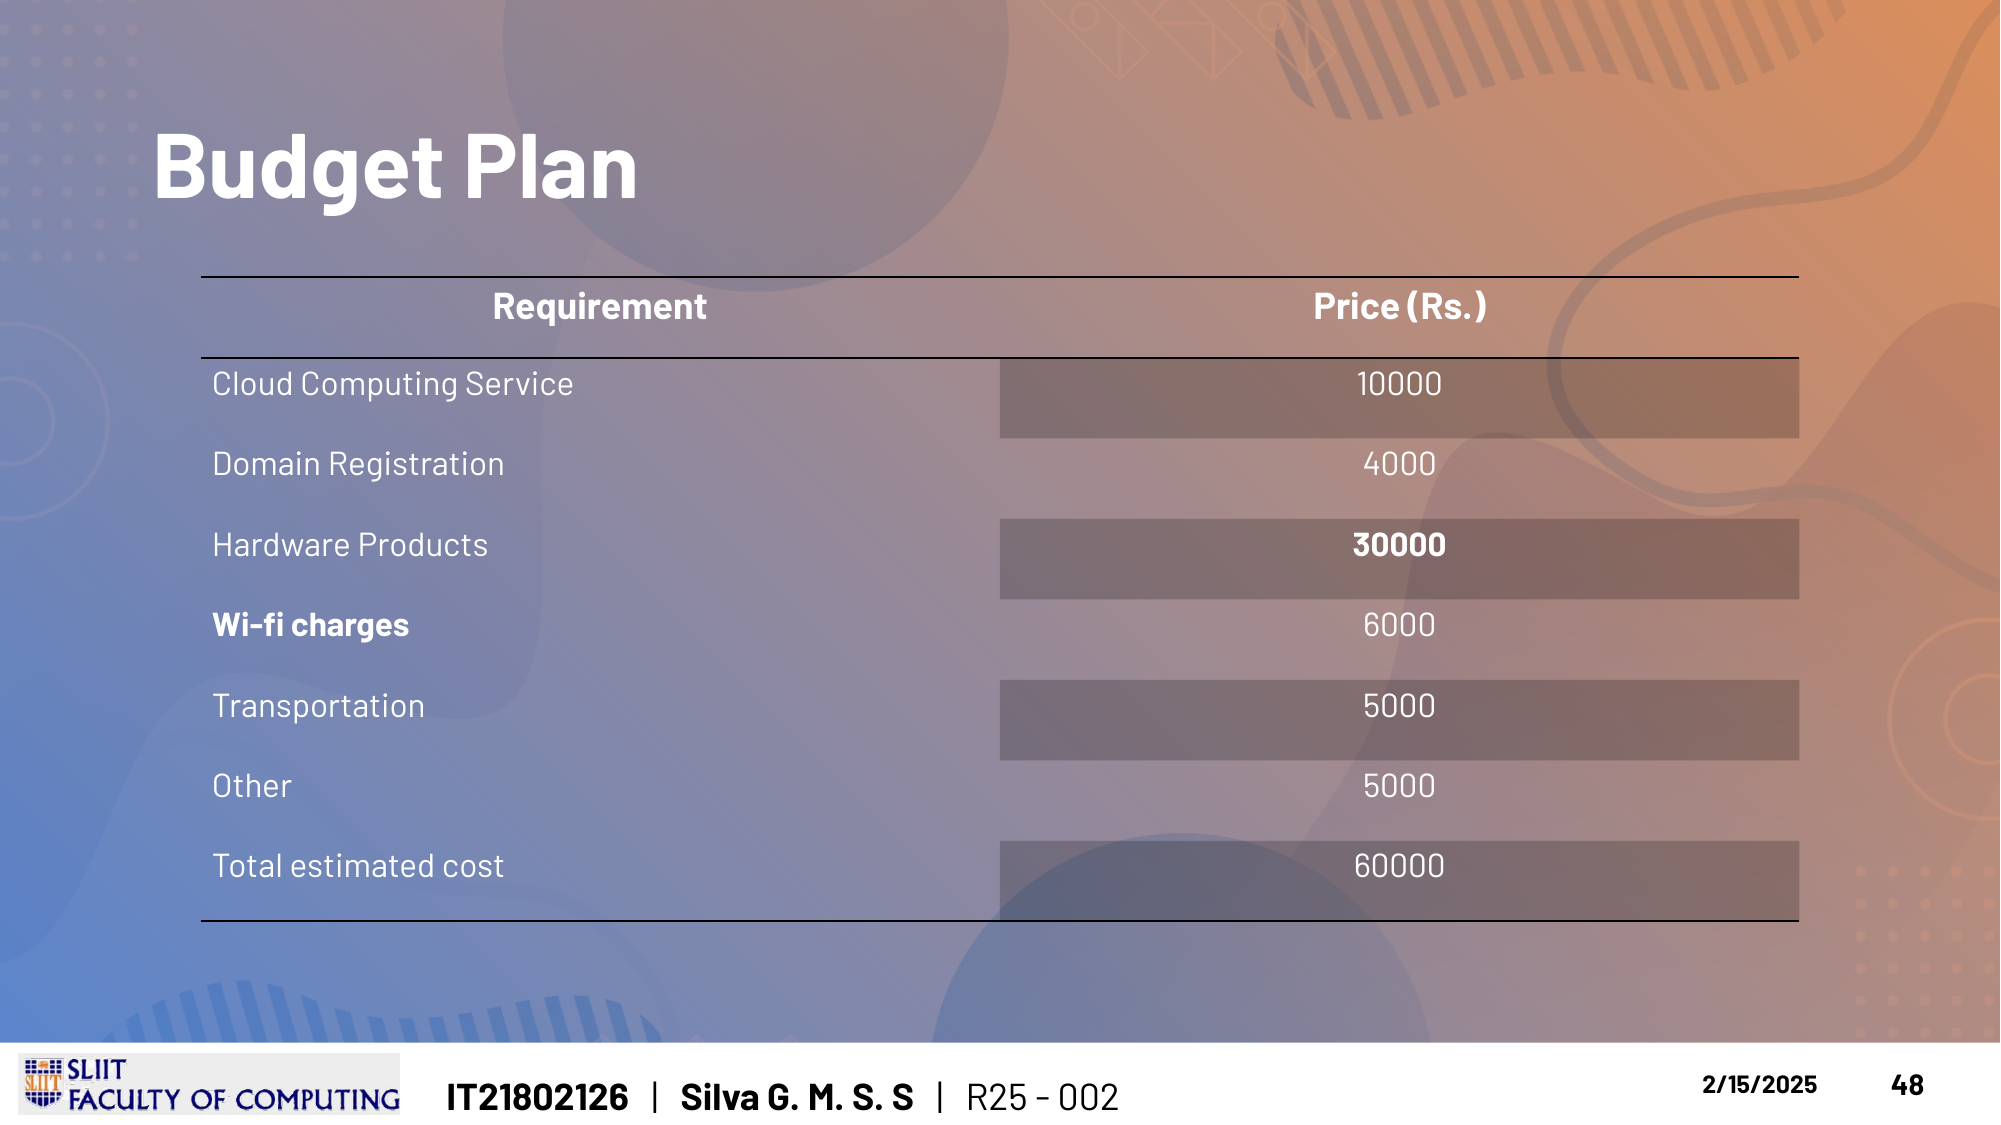

# Budget Plan
| Requirement | Price (Rs.) |
| --- | --- |
| Cloud Computing Service | 10000 |
| Domain Registration | 4000 |
| Hardware Products | 30000 |
| Wi-fi charges | 6000 |
| Transportation | 5000 |
| Other | 5000 |
| Total estimated cost | 60000 |
IT21802126   |   Silva G. M. S. S   |   R25 - 002